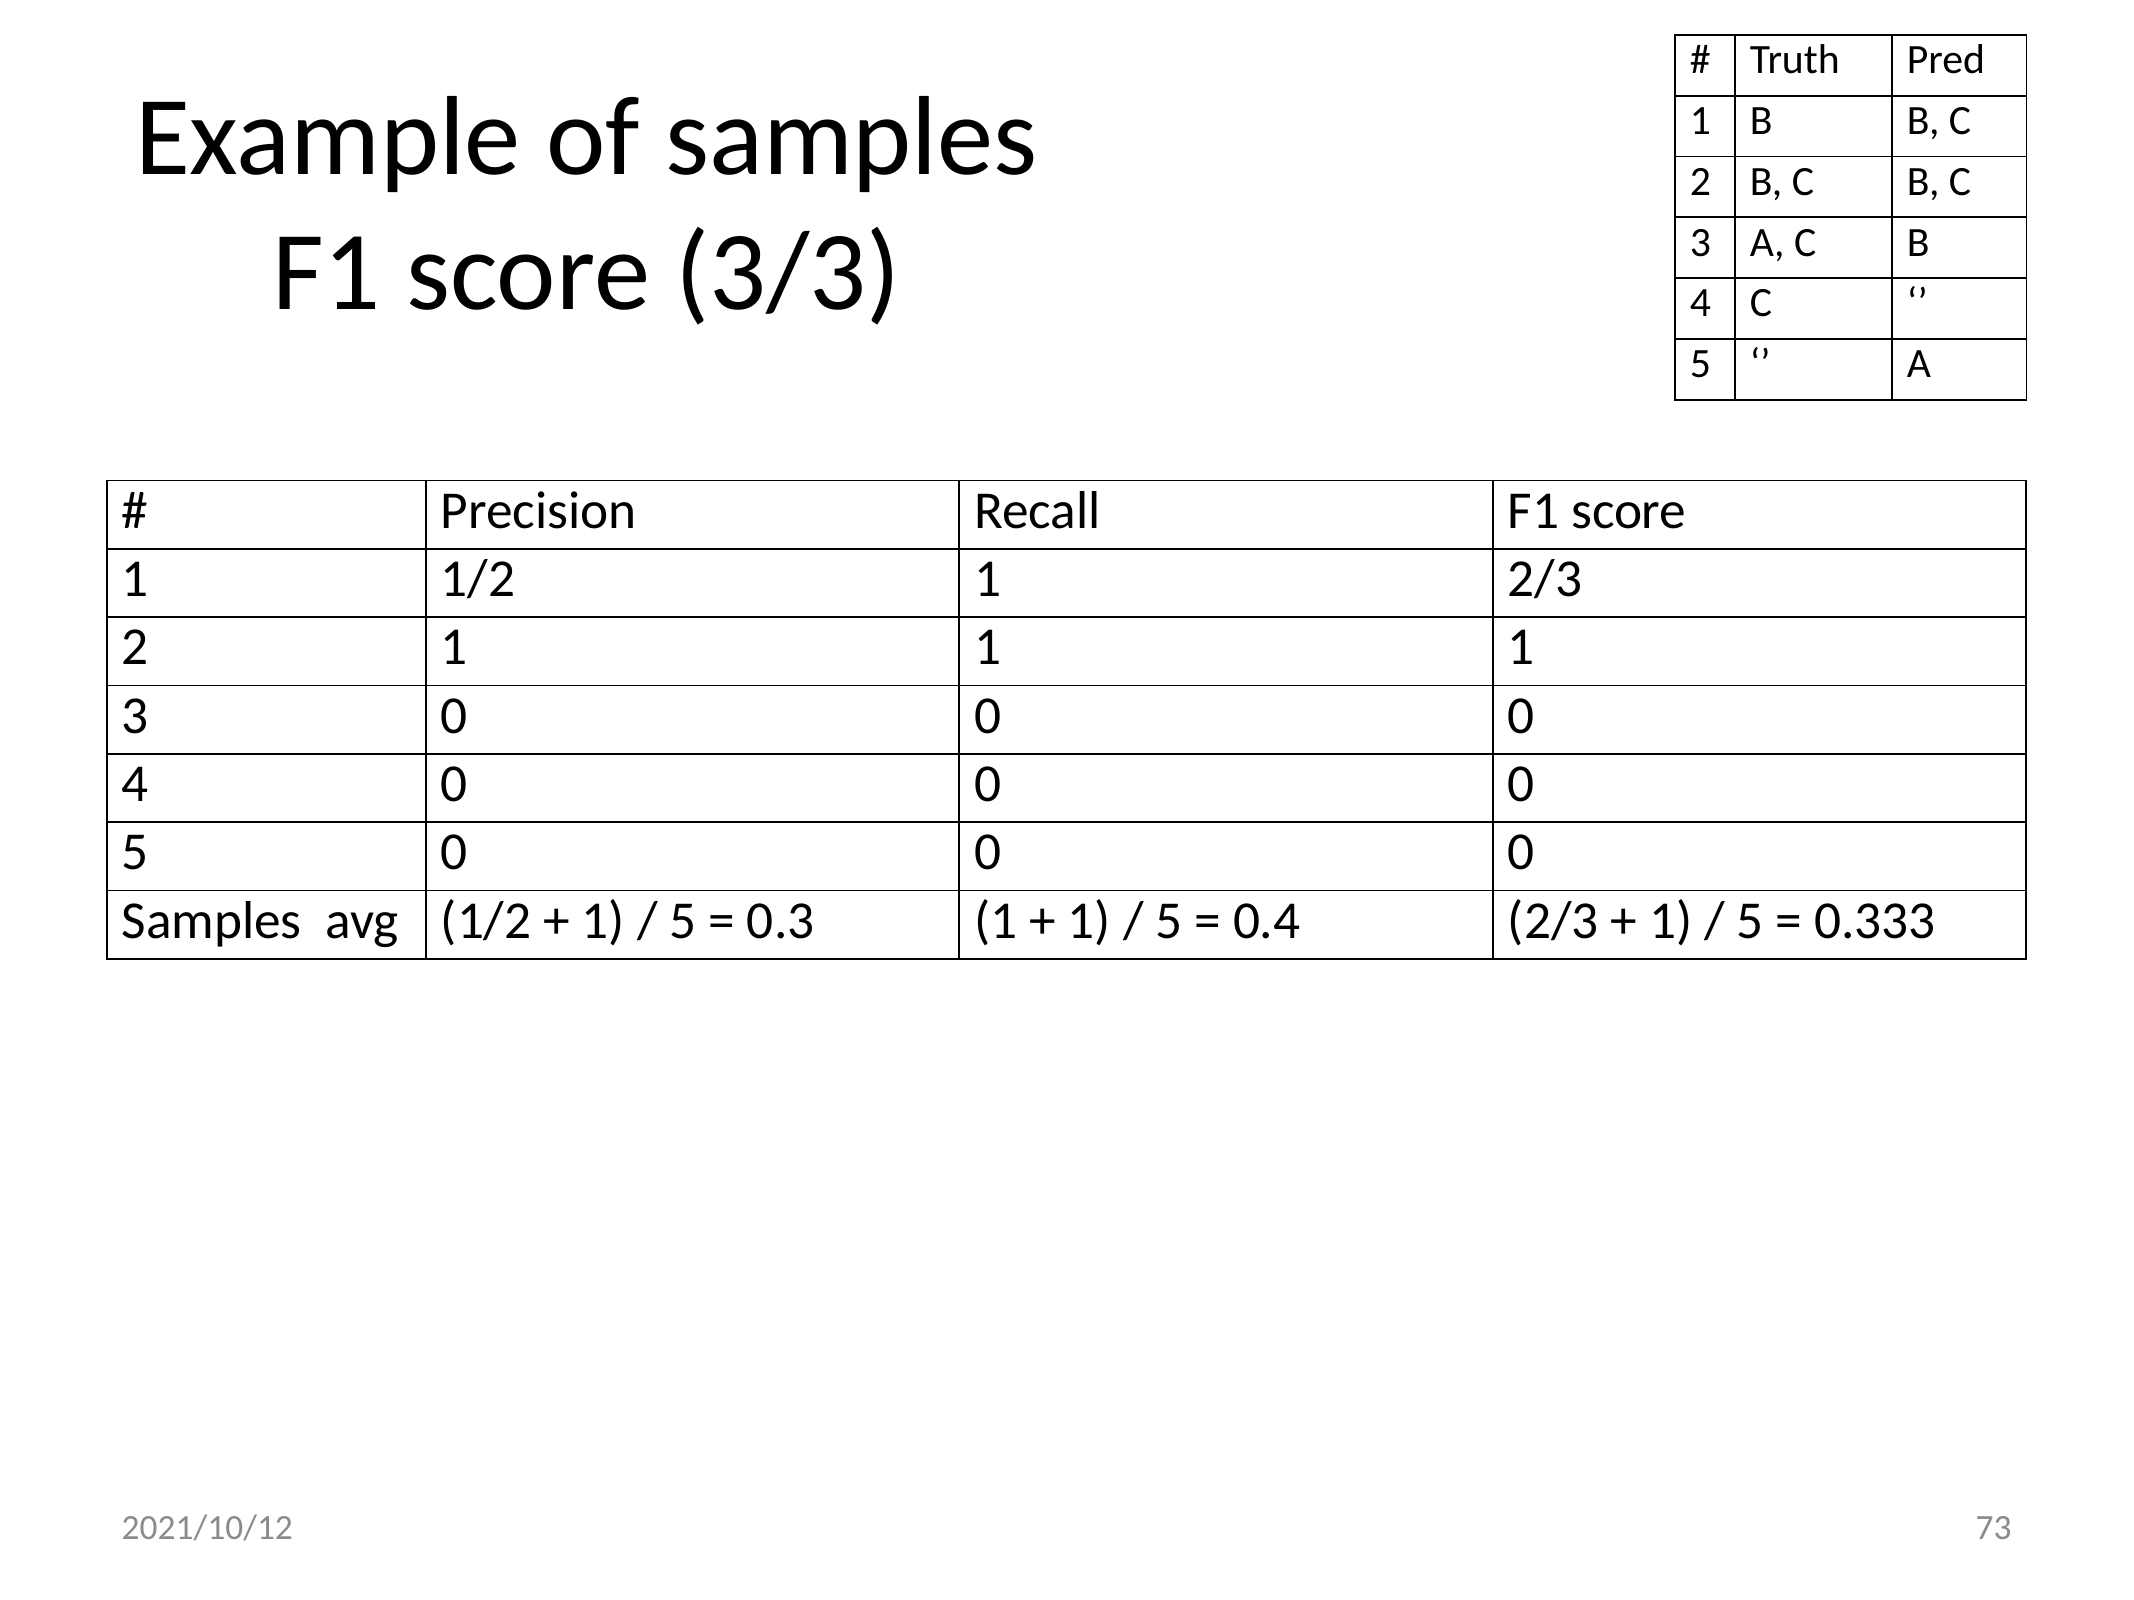

| # | Truth | Pred |
| --- | --- | --- |
| 1 | B | B, C |
| 2 | B, C | B, C |
| 3 | A, C | B |
| 4 | C | ‘’ |
| 5 | ‘’ | A |
# Example of samples F1 score (3/3)
| # | Precision | Recall | F1 score |
| --- | --- | --- | --- |
| 1 | 1/2 | 1 | 2/3 |
| 2 | 1 | 1 | 1 |
| 3 | 0 | 0 | 0 |
| 4 | 0 | 0 | 0 |
| 5 | 0 | 0 | 0 |
| Samples avg | (1/2 + 1) / 5 = 0.3 | (1 + 1) / 5 = 0.4 | (2/3 + 1) / 5 = 0.333 |
2021/10/12
73